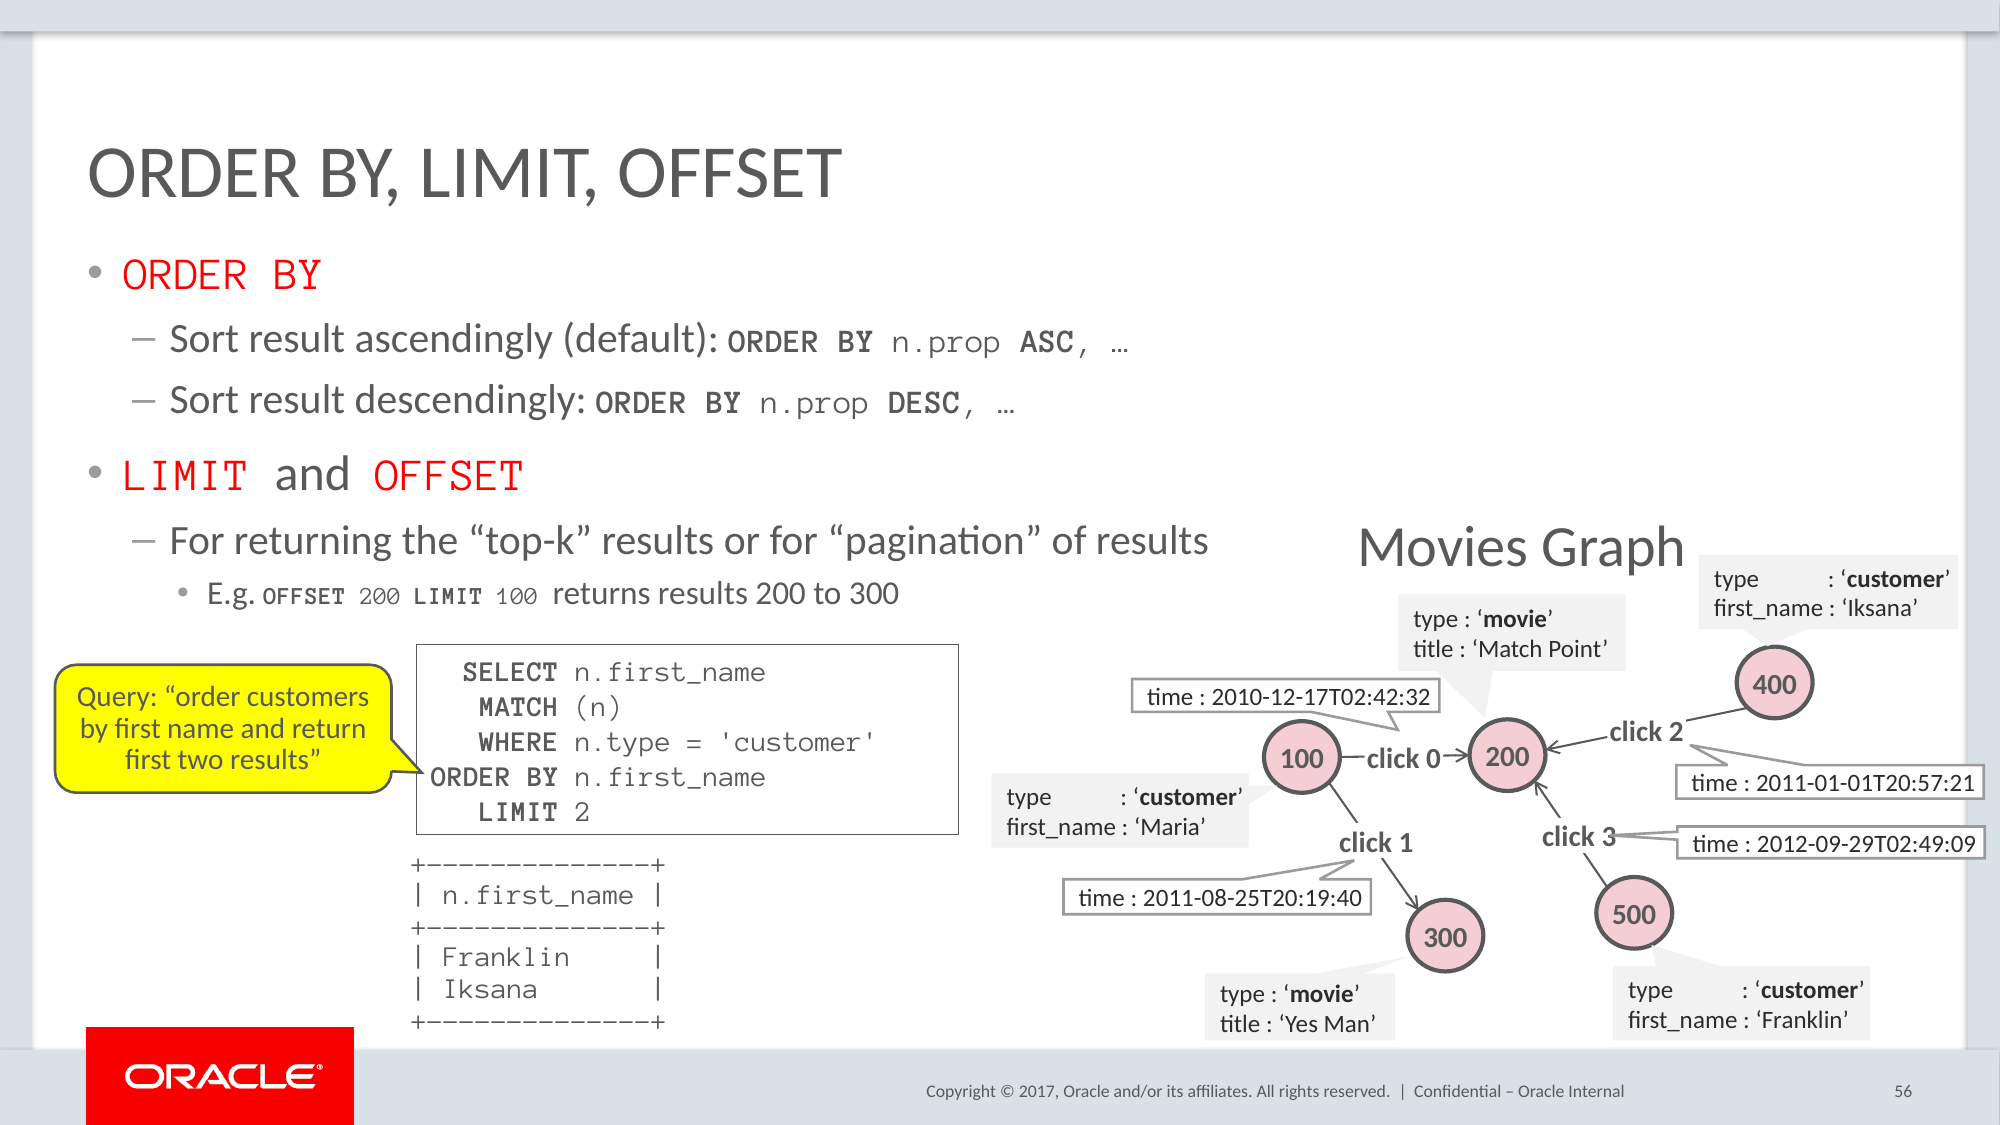

# ORDER BY, LIMIT, OFFSET
ORDER BY
Sort result ascendingly (default): ORDER BY n.prop ASC, …
Sort result descendingly: ORDER BY n.prop DESC, …
LIMIT and OFFSET
For returning the “top-k” results or for “pagination” of results
E.g. OFFSET 200 LIMIT 100 returns results 200 to 300
Movies Graph
type            : ‘customer’
first_name : ‘Iksana’
type : ‘movie’
title : ‘Match Point’
400
time : 2010-12-17T02:42:32
click 2
200
100
click 0
time : 2011-01-01T20:57:21
type            : ‘customer’
first_name : ‘Maria’
click 3
click 1
time : 2012-09-29T02:49:09
500
time : 2011-08-25T20:19:40
300
type            : ‘customer’
first_name : ‘Franklin’
type : ‘movie’
title : ‘Yes Man’
  SELECT n.first_name
   MATCH (n)
   WHERE n.type = 'customer'
ORDER BY n.first_name
   LIMIT 2
Query: “order customers by first name and return first two results”
+--------------+
| n.first_name |
+--------------+
| Franklin     |
| Iksana       |
+--------------+
Confidential – Oracle Internal
56